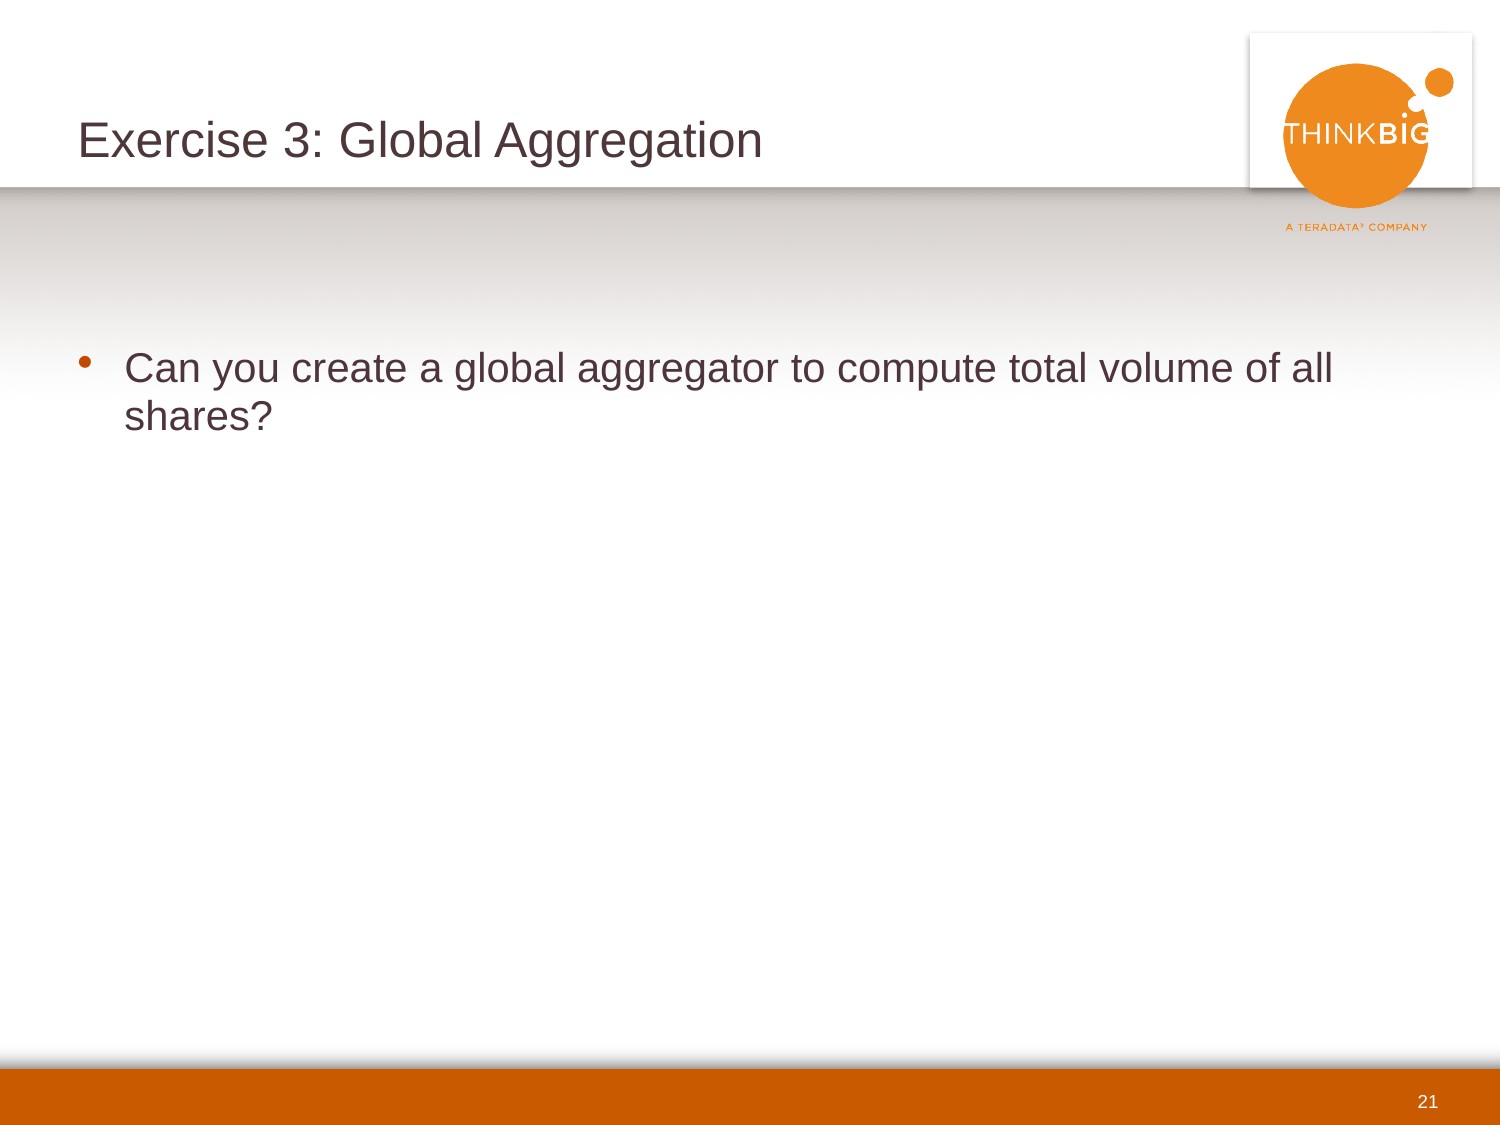

# Exercise 3: Global Aggregation
Can you create a global aggregator to compute total volume of all shares?